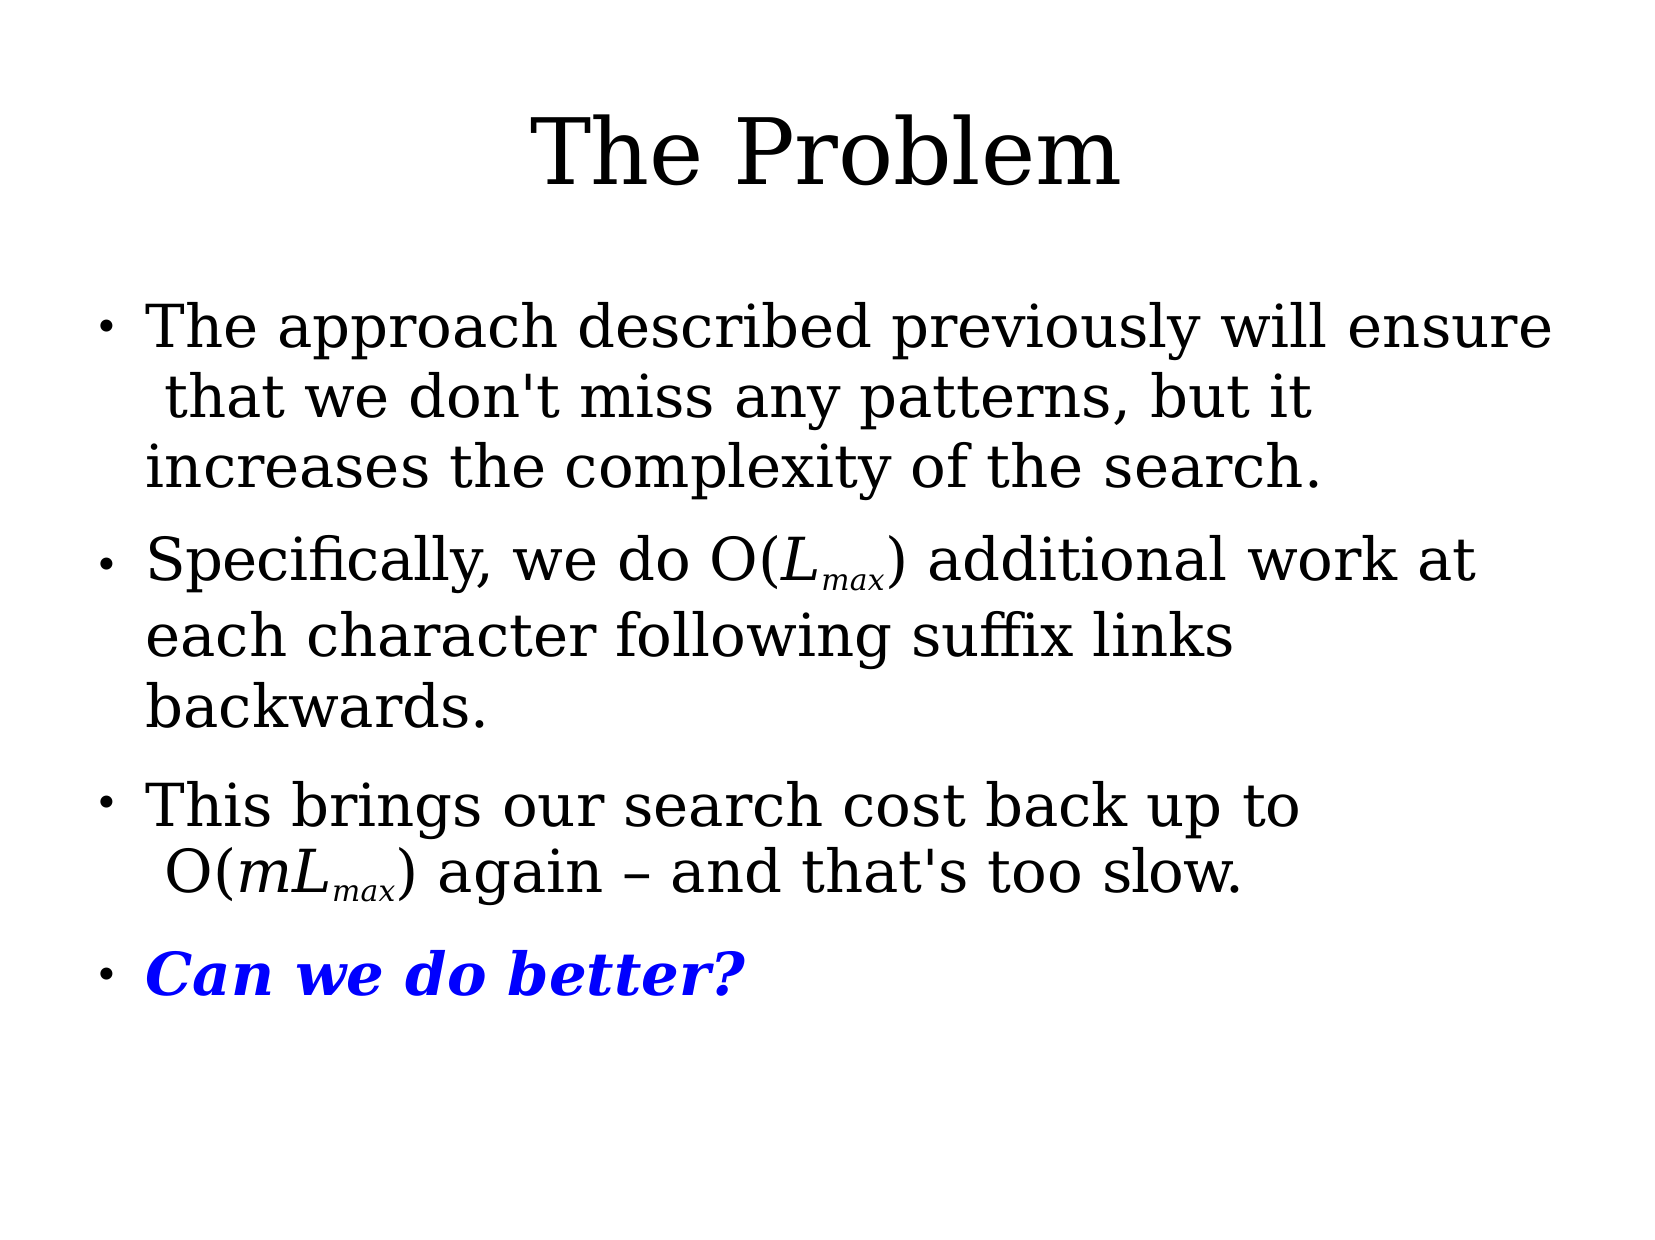

# The Problem
The approach described previously will ensure  that we don't miss any patterns, but it  increases the complexity of the search.
Specifically, we do O(Lmax) additional work at  each character following suffix links  backwards.
This brings our search cost back up to  O(mLmax) again – and that's too slow.
Can we do better?
●
●
●
●